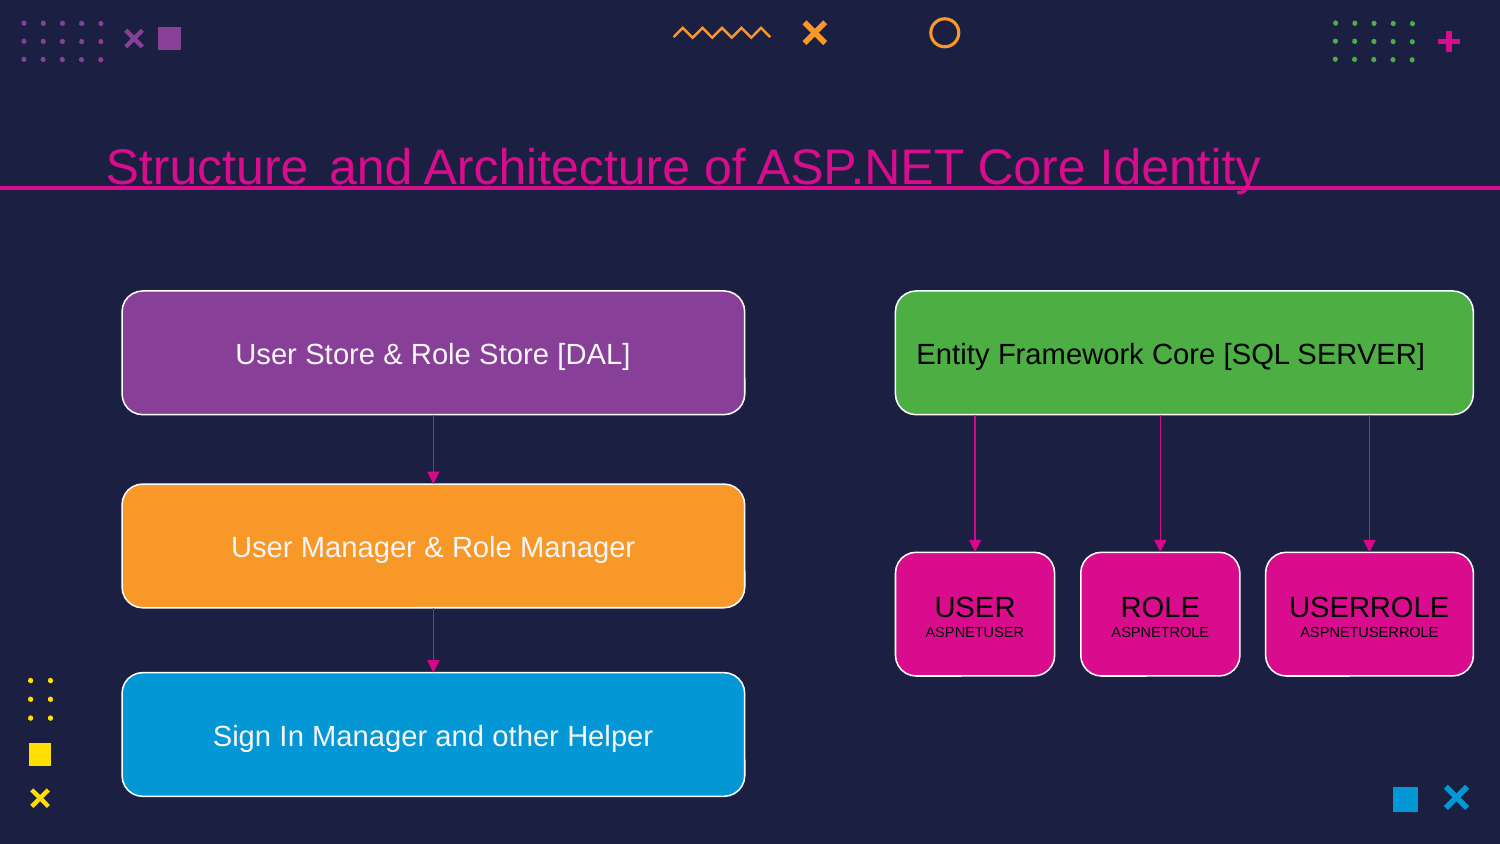

# Structure and Architecture of ASP.NET Core Identity
User Store & Role Store [DAL]
Entity Framework Core [SQL SERVER]
User Manager & Role Manager
USER
ASPNETUSER
ROLE
ASPNETROLE
USERROLE
ASPNETUSERROLE
Sign In Manager and other Helper